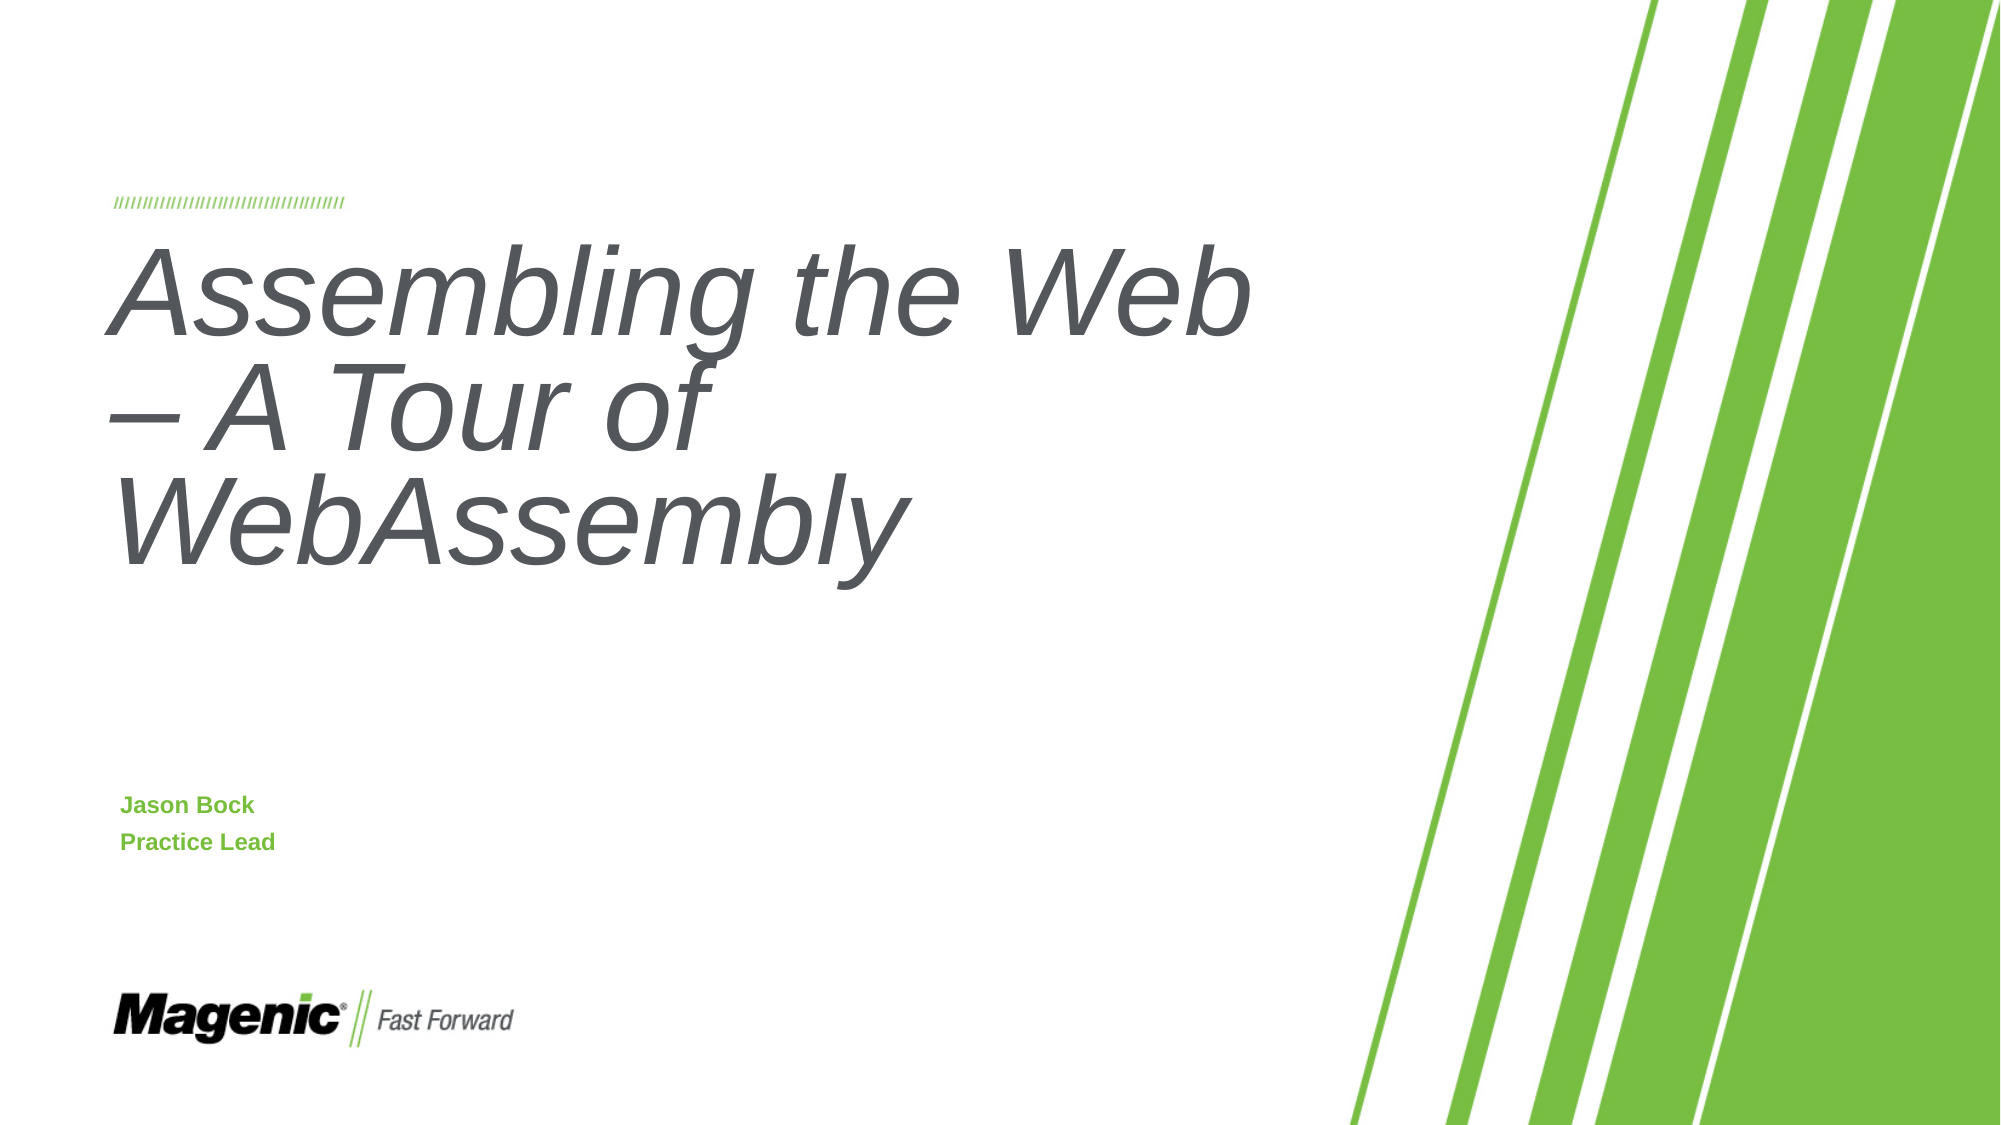

# Assembling the Web – A Tour of WebAssembly
Jason Bock
Practice Lead